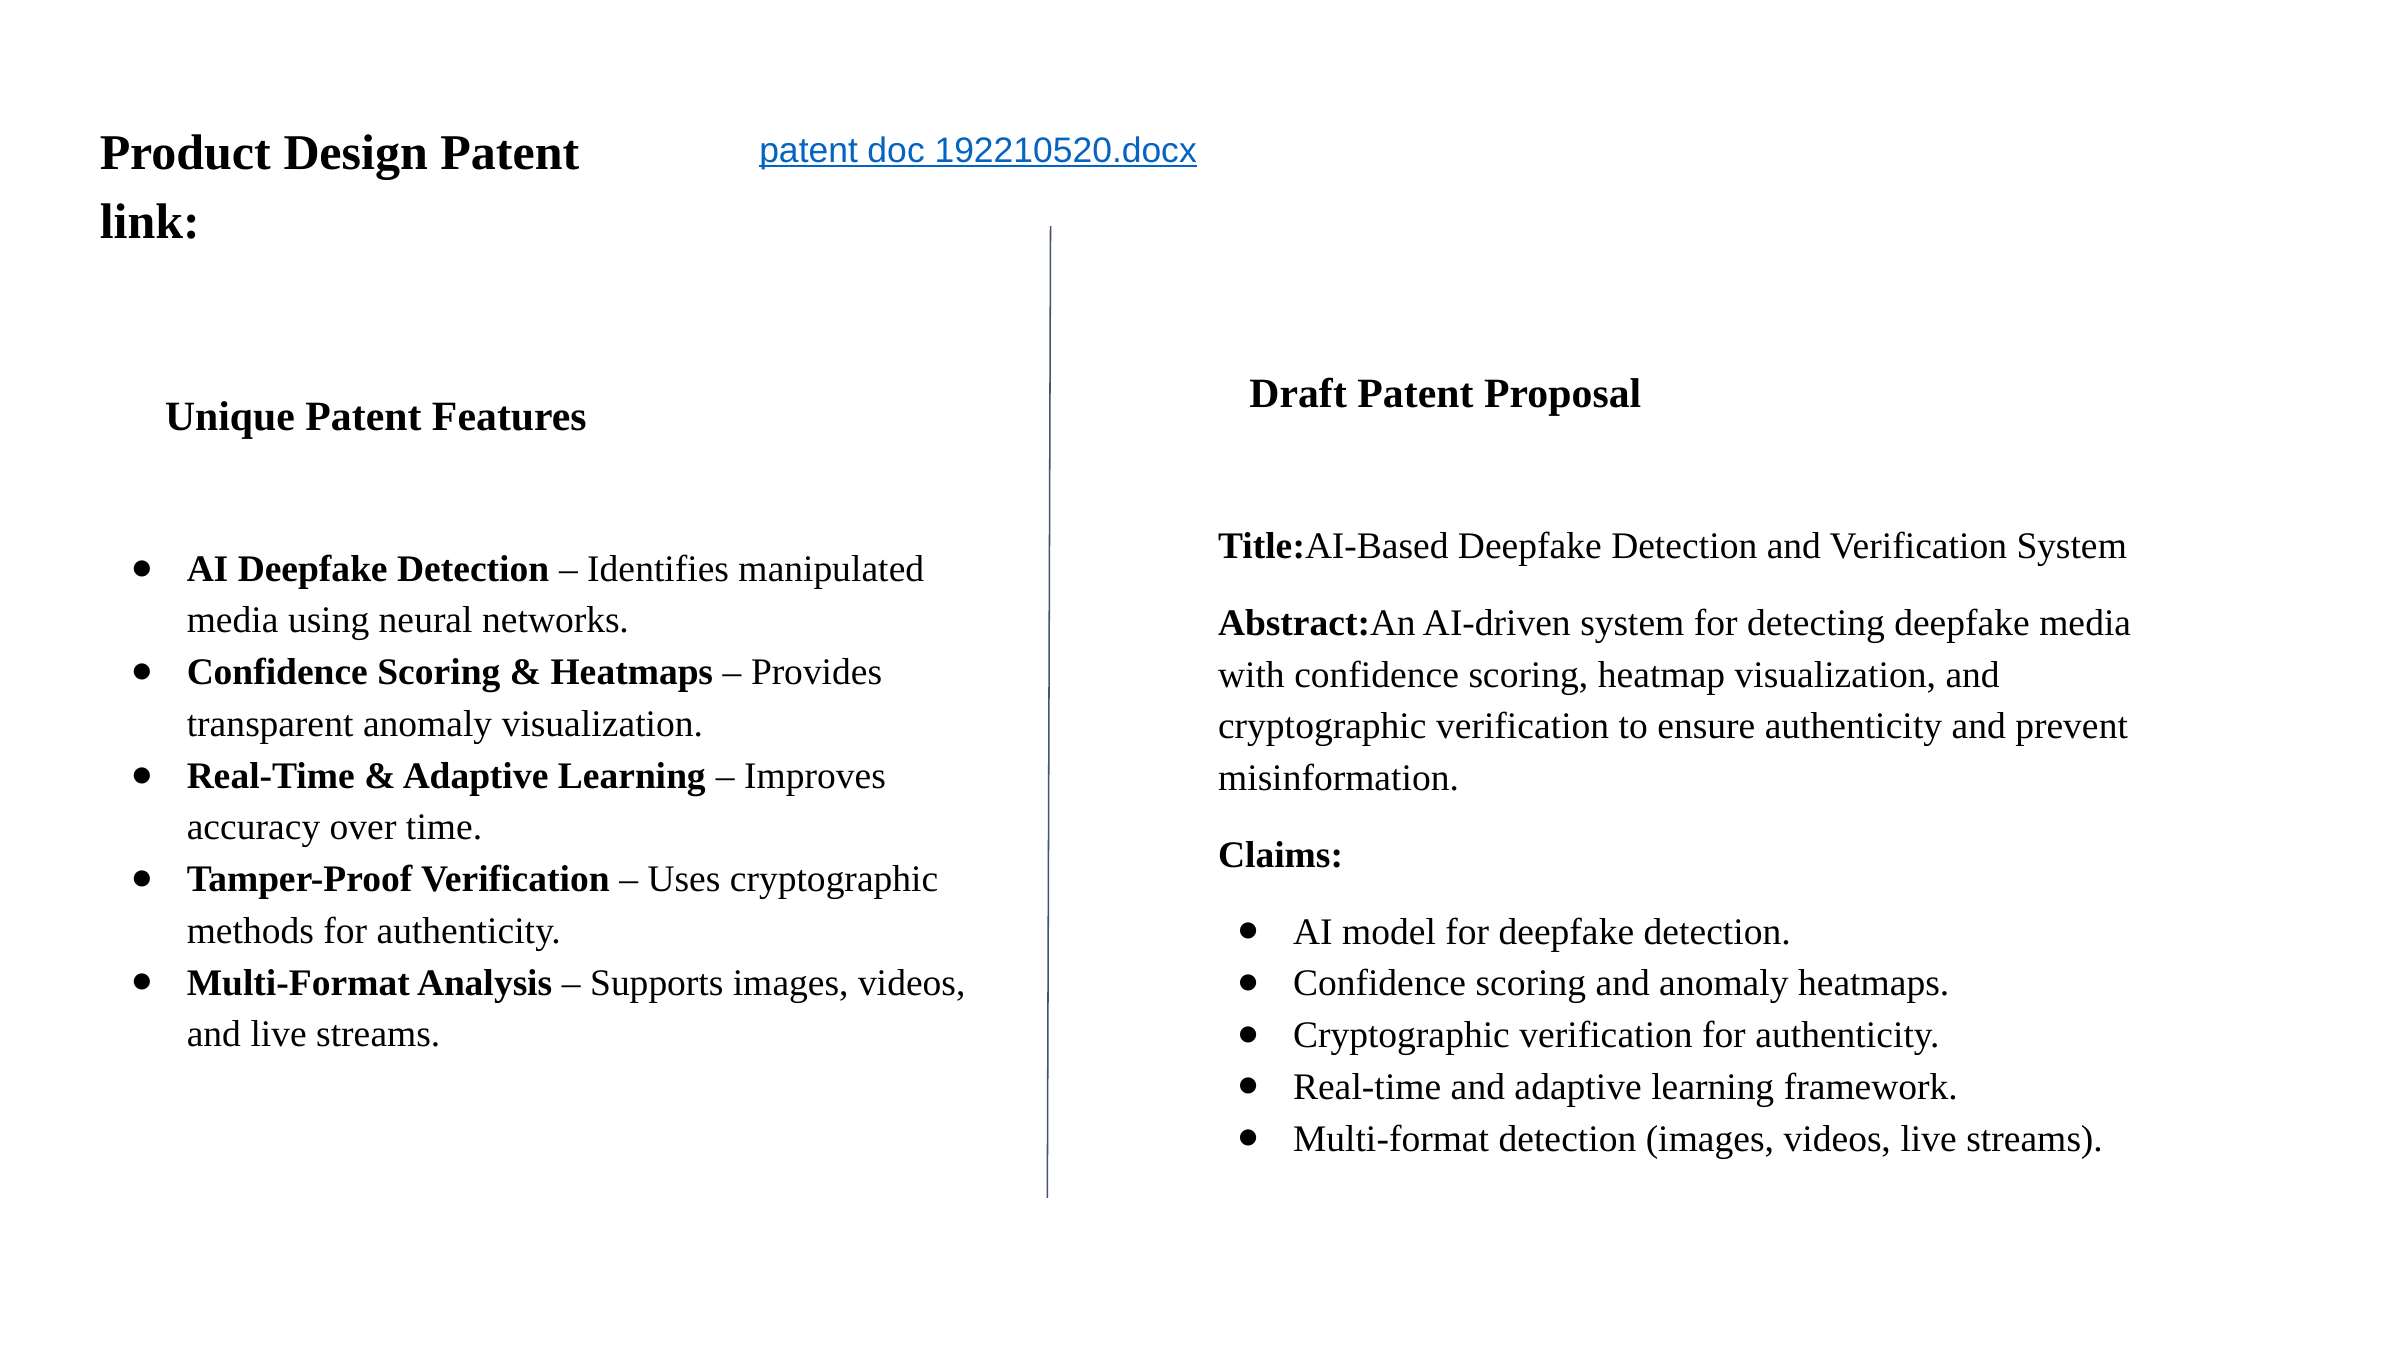

patent doc 192210520.docx
Product Design Patent link:
Draft Patent Proposal
Unique Patent Features

Title:AI-Based Deepfake Detection and Verification System
Abstract:An AI-driven system for detecting deepfake media with confidence scoring, heatmap visualization, and cryptographic verification to ensure authenticity and prevent misinformation.
Claims:
AI model for deepfake detection.
Confidence scoring and anomaly heatmaps.
Cryptographic verification for authenticity.
Real-time and adaptive learning framework.
Multi-format detection (images, videos, live streams).

AI Deepfake Detection – Identifies manipulated media using neural networks.
Confidence Scoring & Heatmaps – Provides transparent anomaly visualization.
Real-Time & Adaptive Learning – Improves accuracy over time.
Tamper-Proof Verification – Uses cryptographic methods for authenticity.
Multi-Format Analysis – Supports images, videos, and live streams.